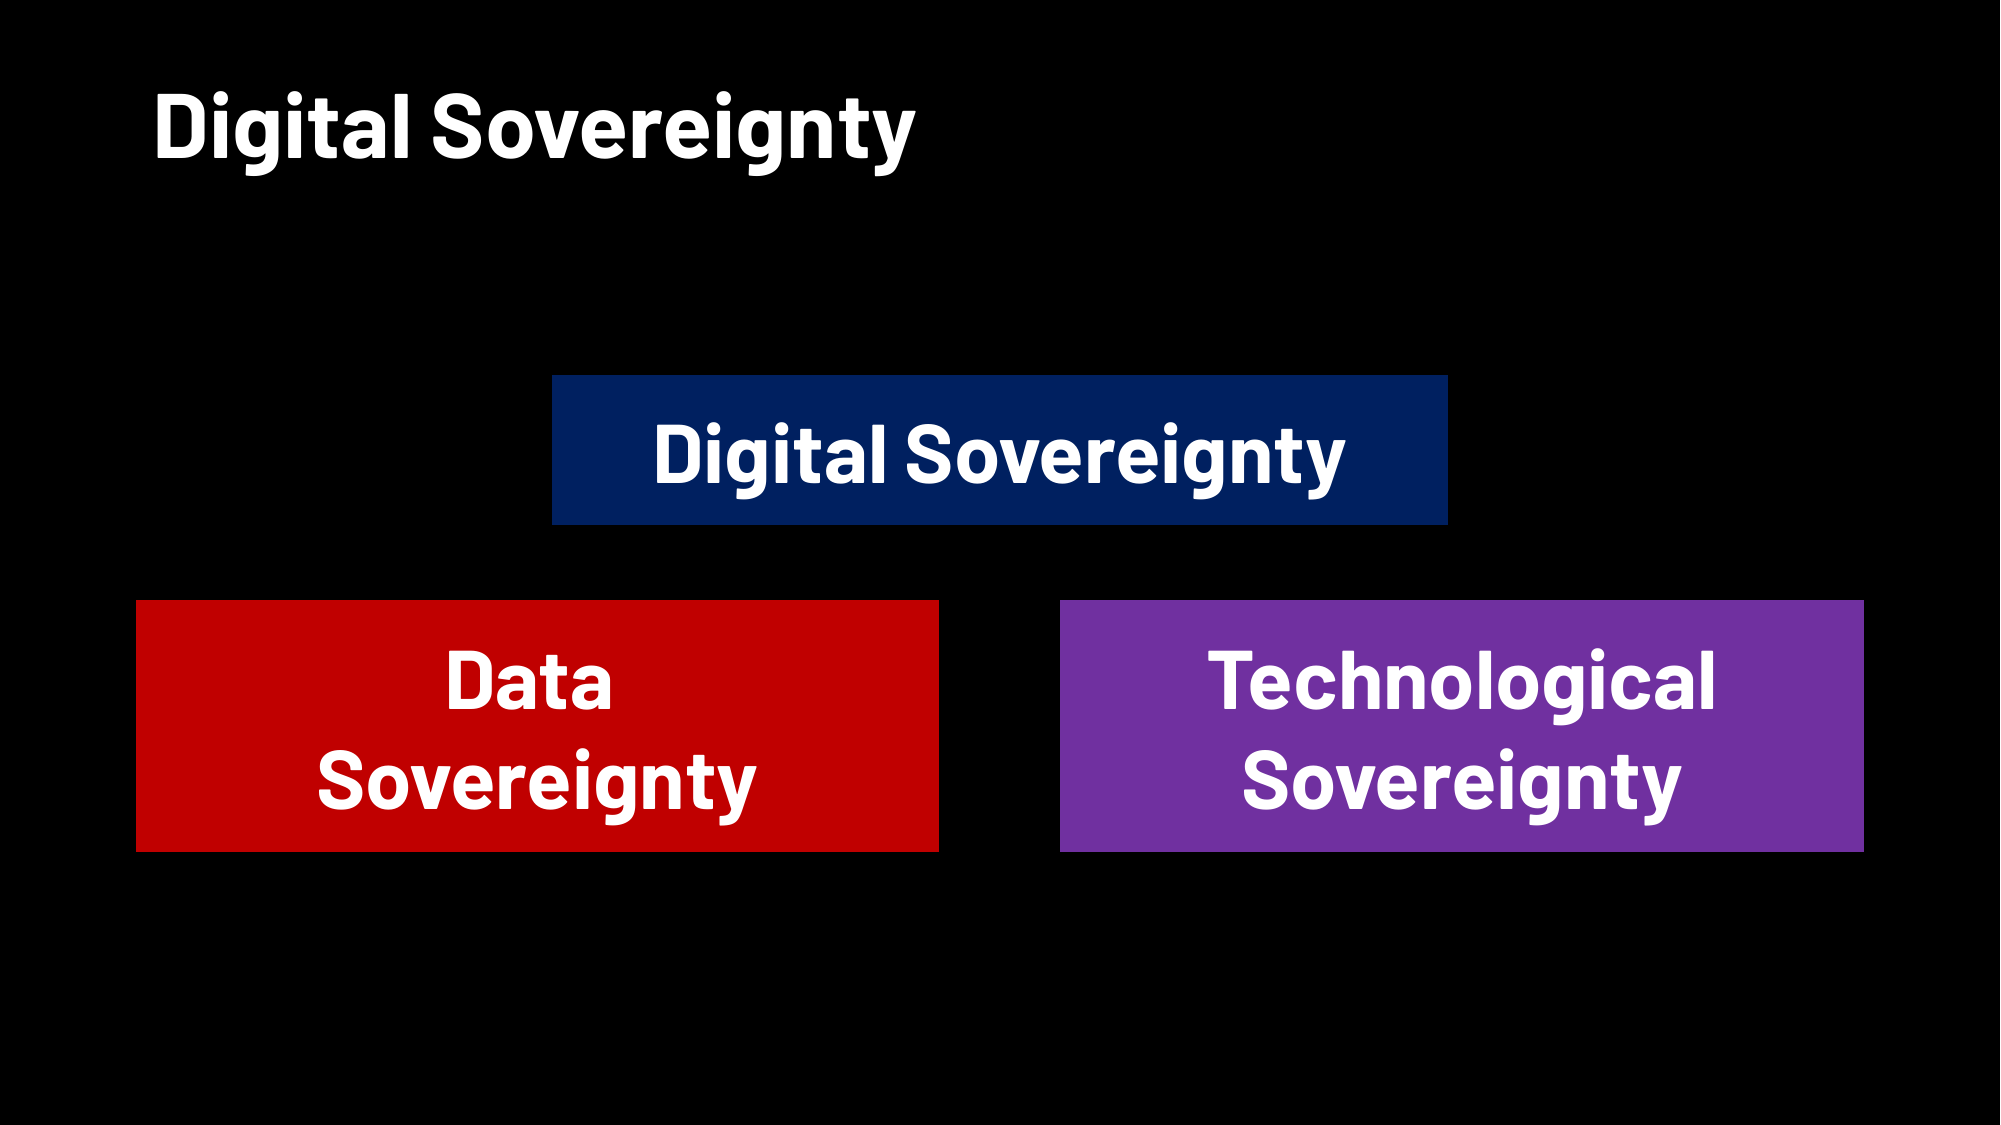

# Digital Sovereignty
Digital Sovereignty
Data
Sovereignty
Technological Sovereignty